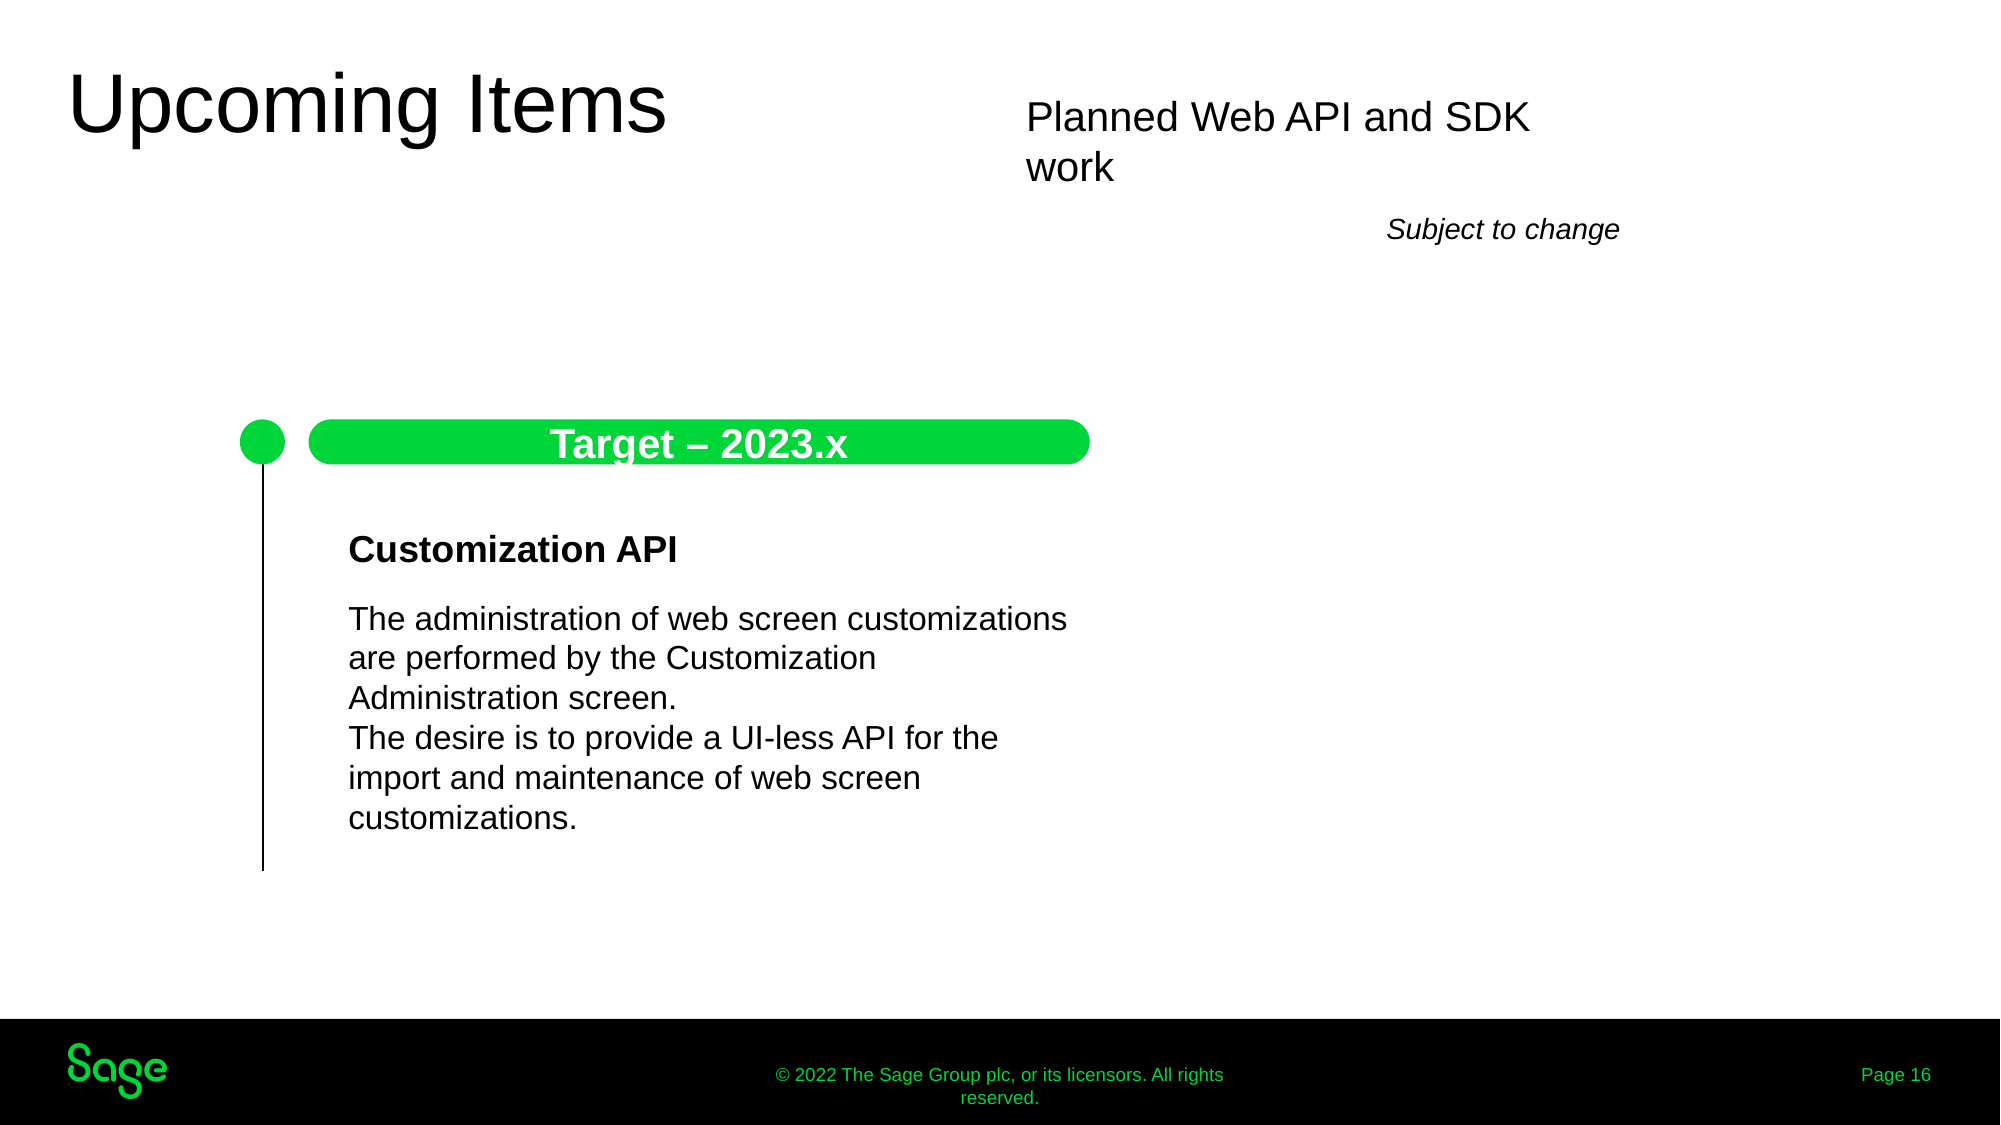

# Upcoming Items
Planned Web API and SDK work
Subject to change

Target – 2023.x
Customization API

The administration of web screen customizations are performed by the Customization Administration screen.
The desire is to provide a UI-less API for the import and maintenance of web screen customizations.
Page 16